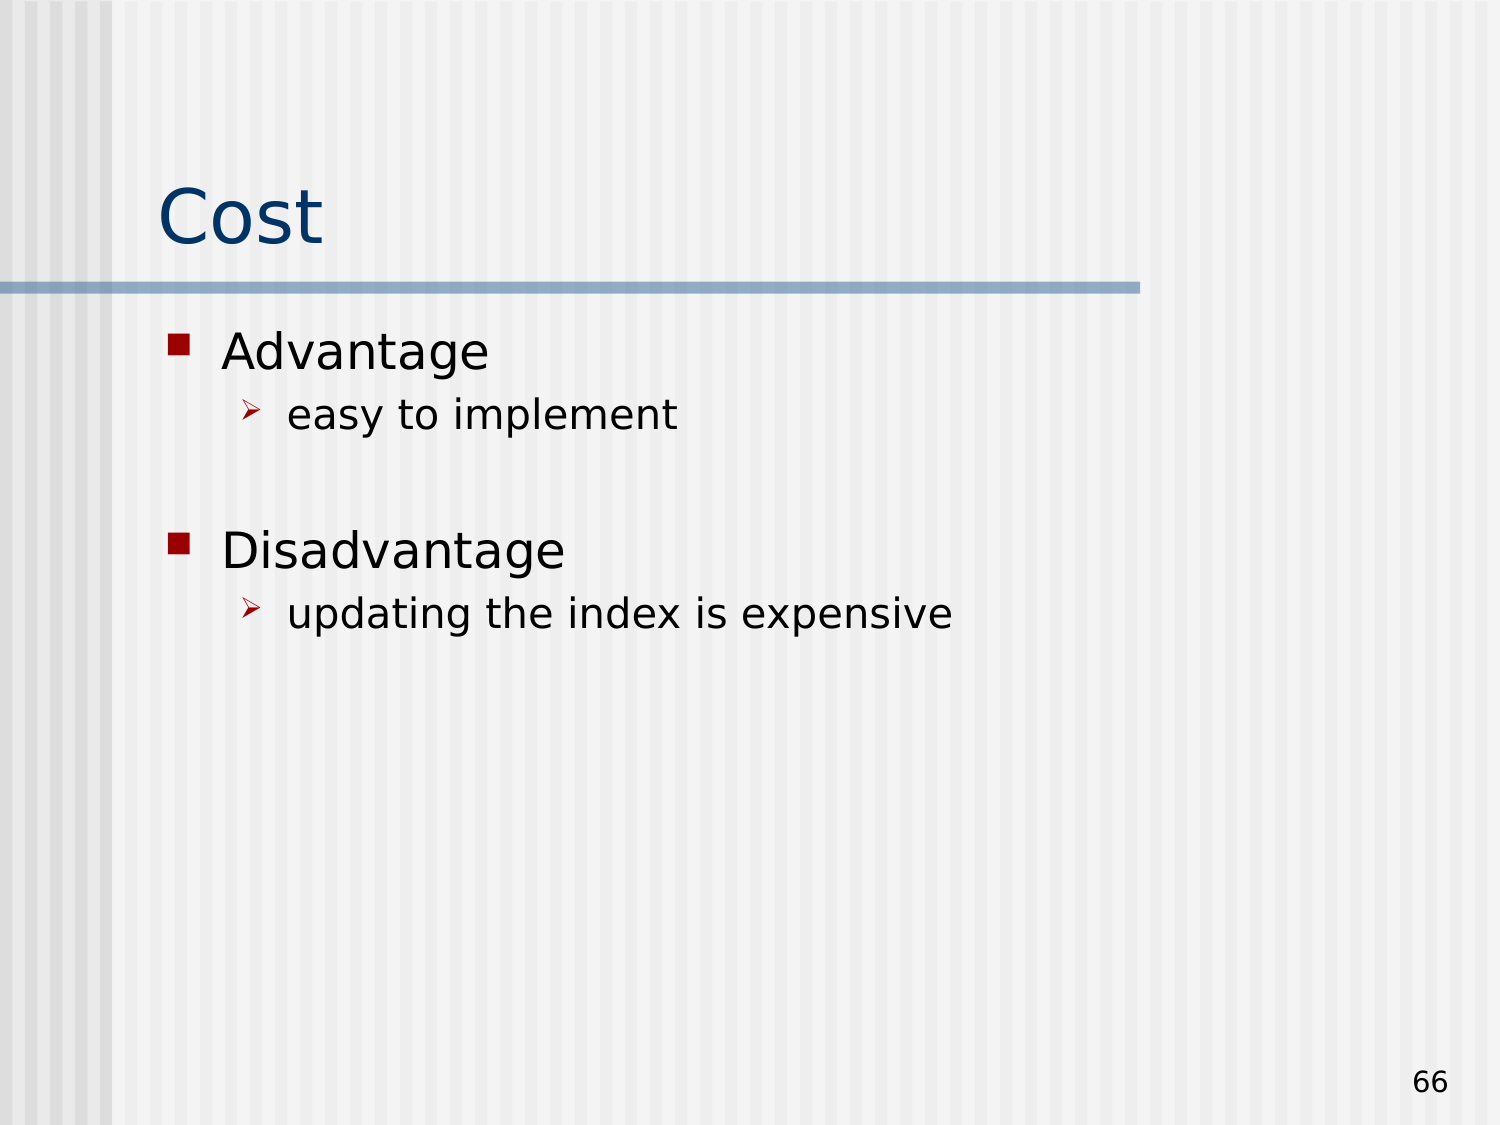

# Cost
Advantage
easy to implement

Disadvantage
updating the index is expensive

66